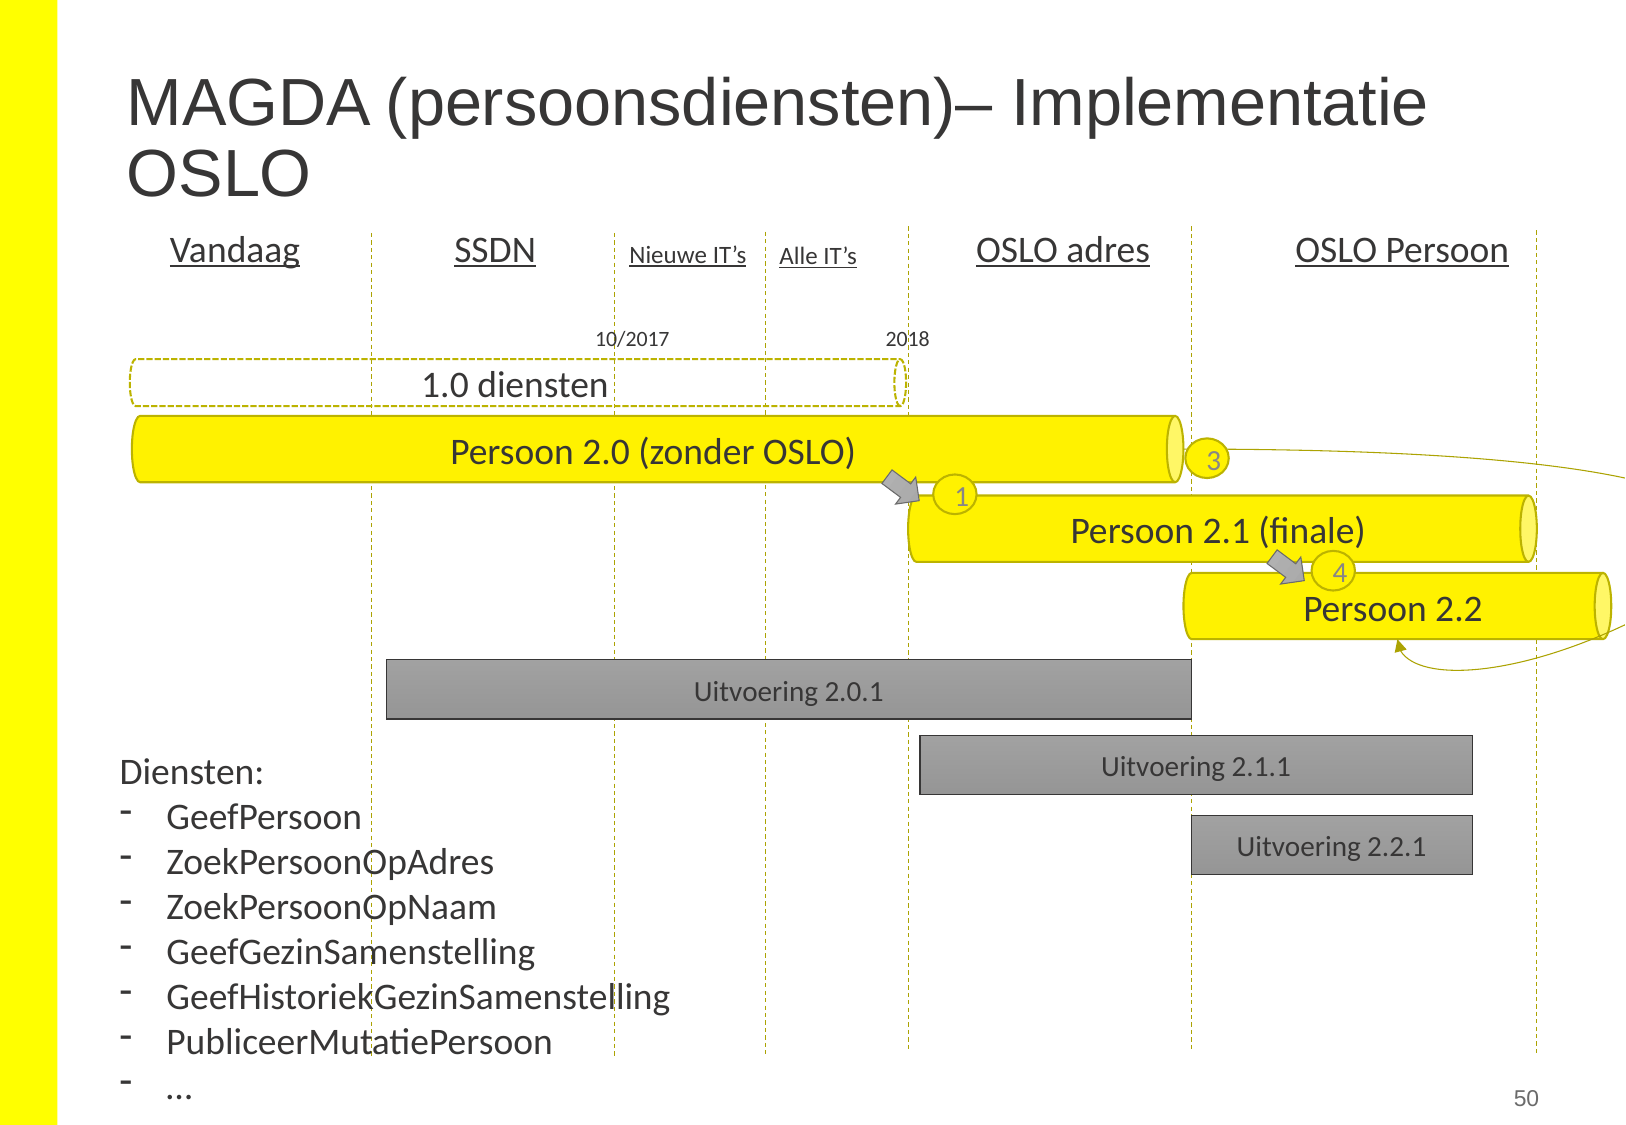

Persoon 2.0 (zonder OSLO)
1.0 diensten
# MAGDA (persoonsdiensten)– Implementatie OSLO
Persoon 2.1 (finale)
Vandaag
SSDN
OSLO adres
OSLO Persoon
Nieuwe IT’s
Alle IT’s
10/2017
2018
Persoon 2.2
3

1

4
Uitvoering 2.0.1
Uitvoering 2.1.1
Diensten:
GeefPersoon
ZoekPersoonOpAdres
ZoekPersoonOpNaam
GeefGezinSamenstelling
GeefHistoriekGezinSamenstelling
PubliceerMutatiePersoon
…
Uitvoering 2.2.1
50